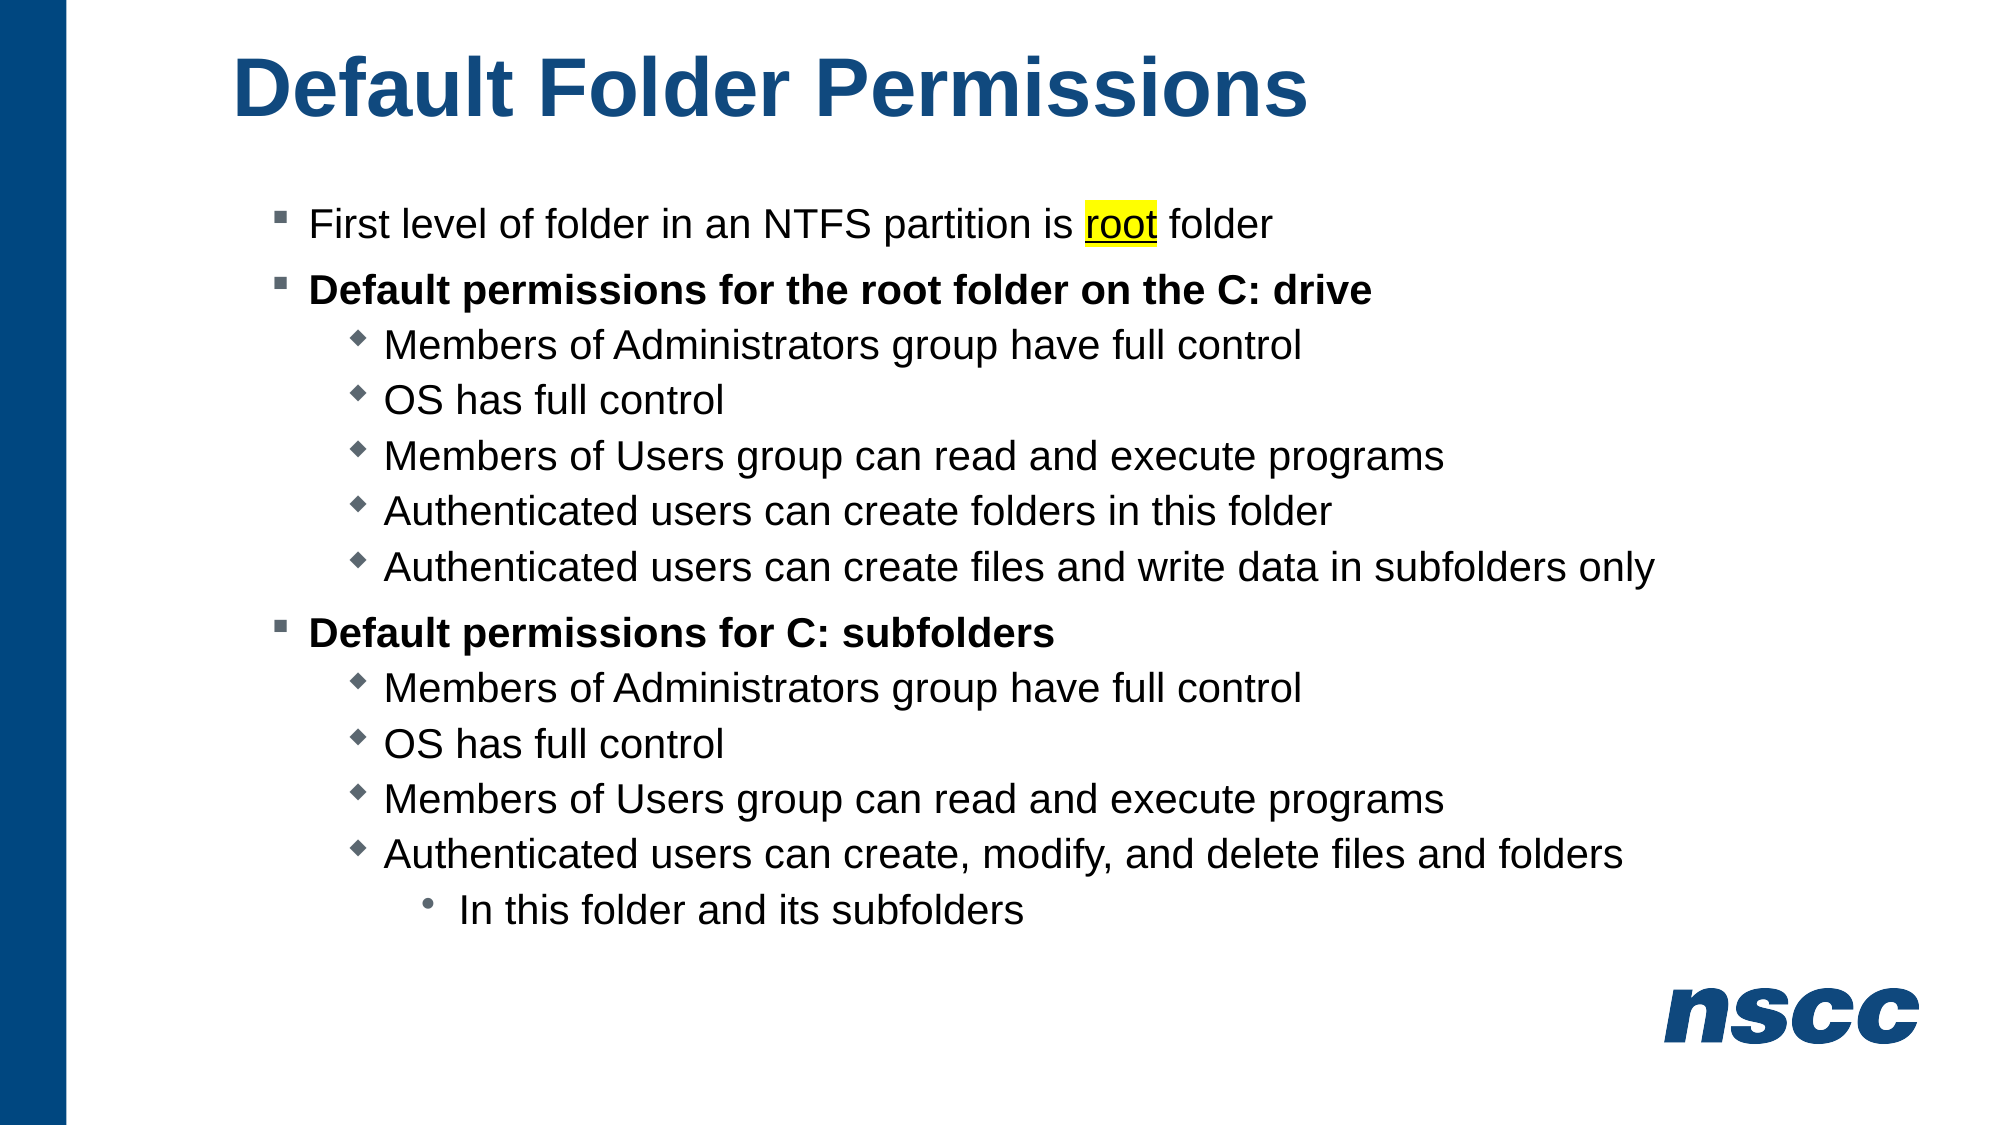

# Default Folder Permissions
First level of folder in an NTFS partition is root folder
Default permissions for the root folder on the C: drive
Members of Administrators group have full control
OS has full control
Members of Users group can read and execute programs
Authenticated users can create folders in this folder
Authenticated users can create files and write data in subfolders only
Default permissions for C: subfolders
Members of Administrators group have full control
OS has full control
Members of Users group can read and execute programs
Authenticated users can create, modify, and delete files and folders
In this folder and its subfolders